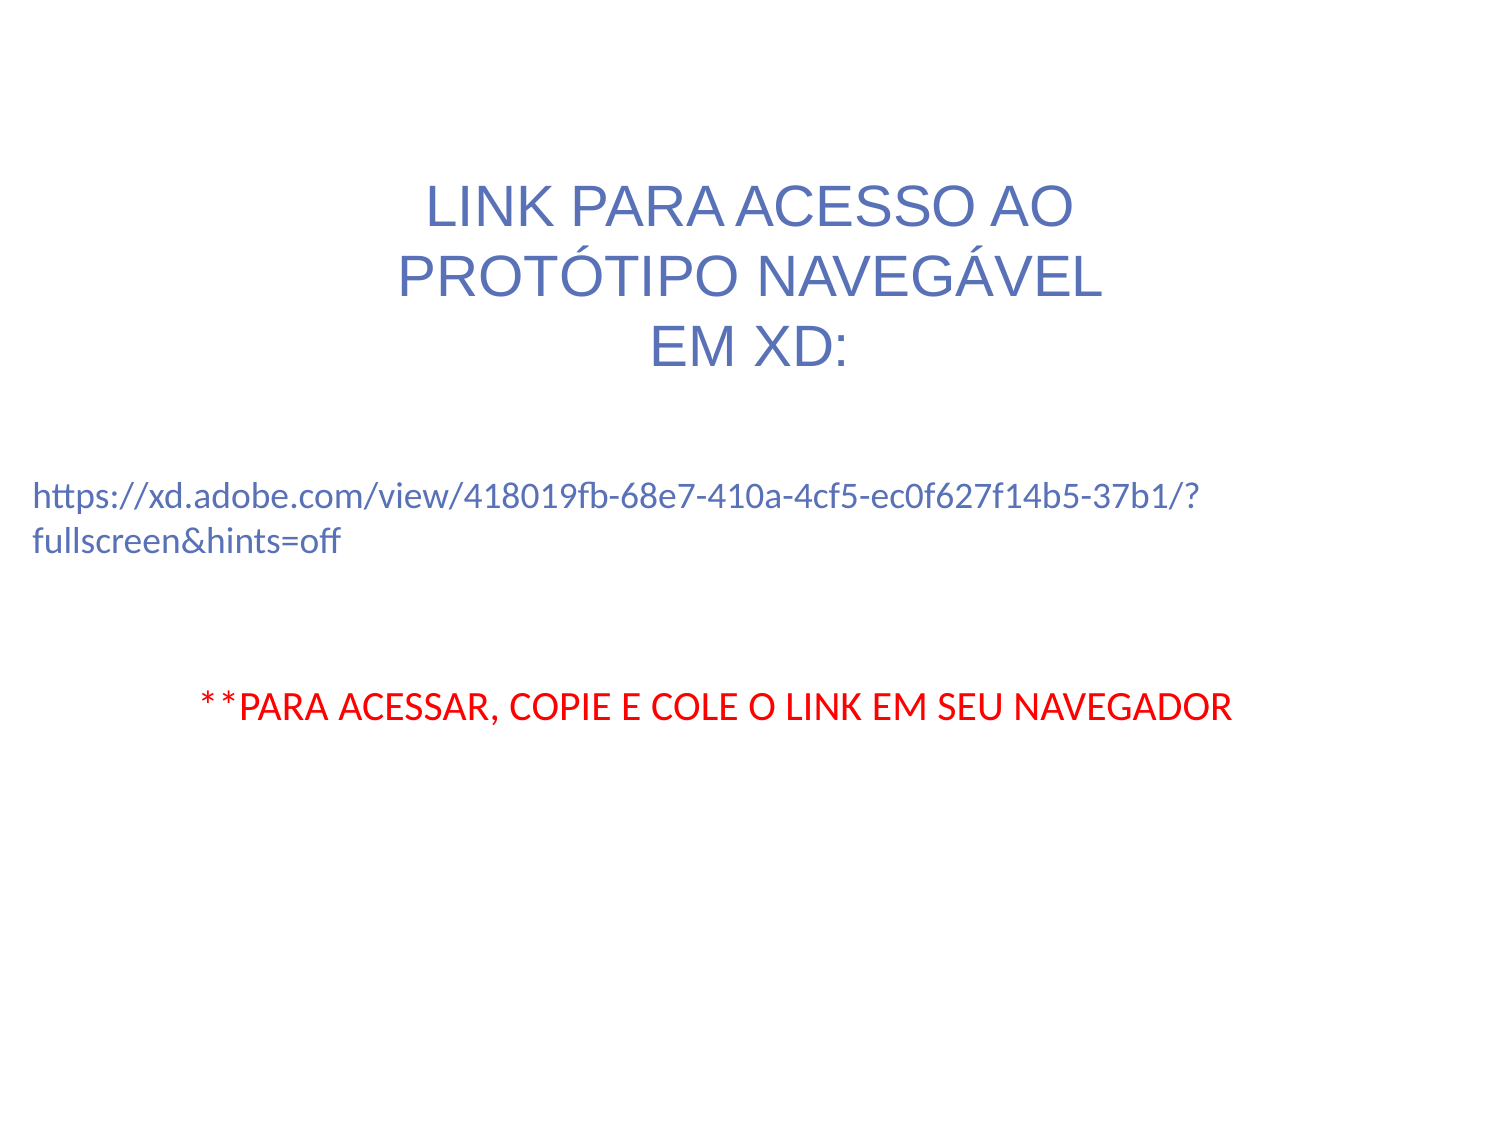

LINK PARA ACESSO AO PROTÓTIPO NAVEGÁVEL EM XD:
https://xd.adobe.com/view/418019fb-68e7-410a-4cf5-ec0f627f14b5-37b1/?fullscreen&hints=off
**PARA ACESSAR, COPIE E COLE O LINK EM SEU NAVEGADOR